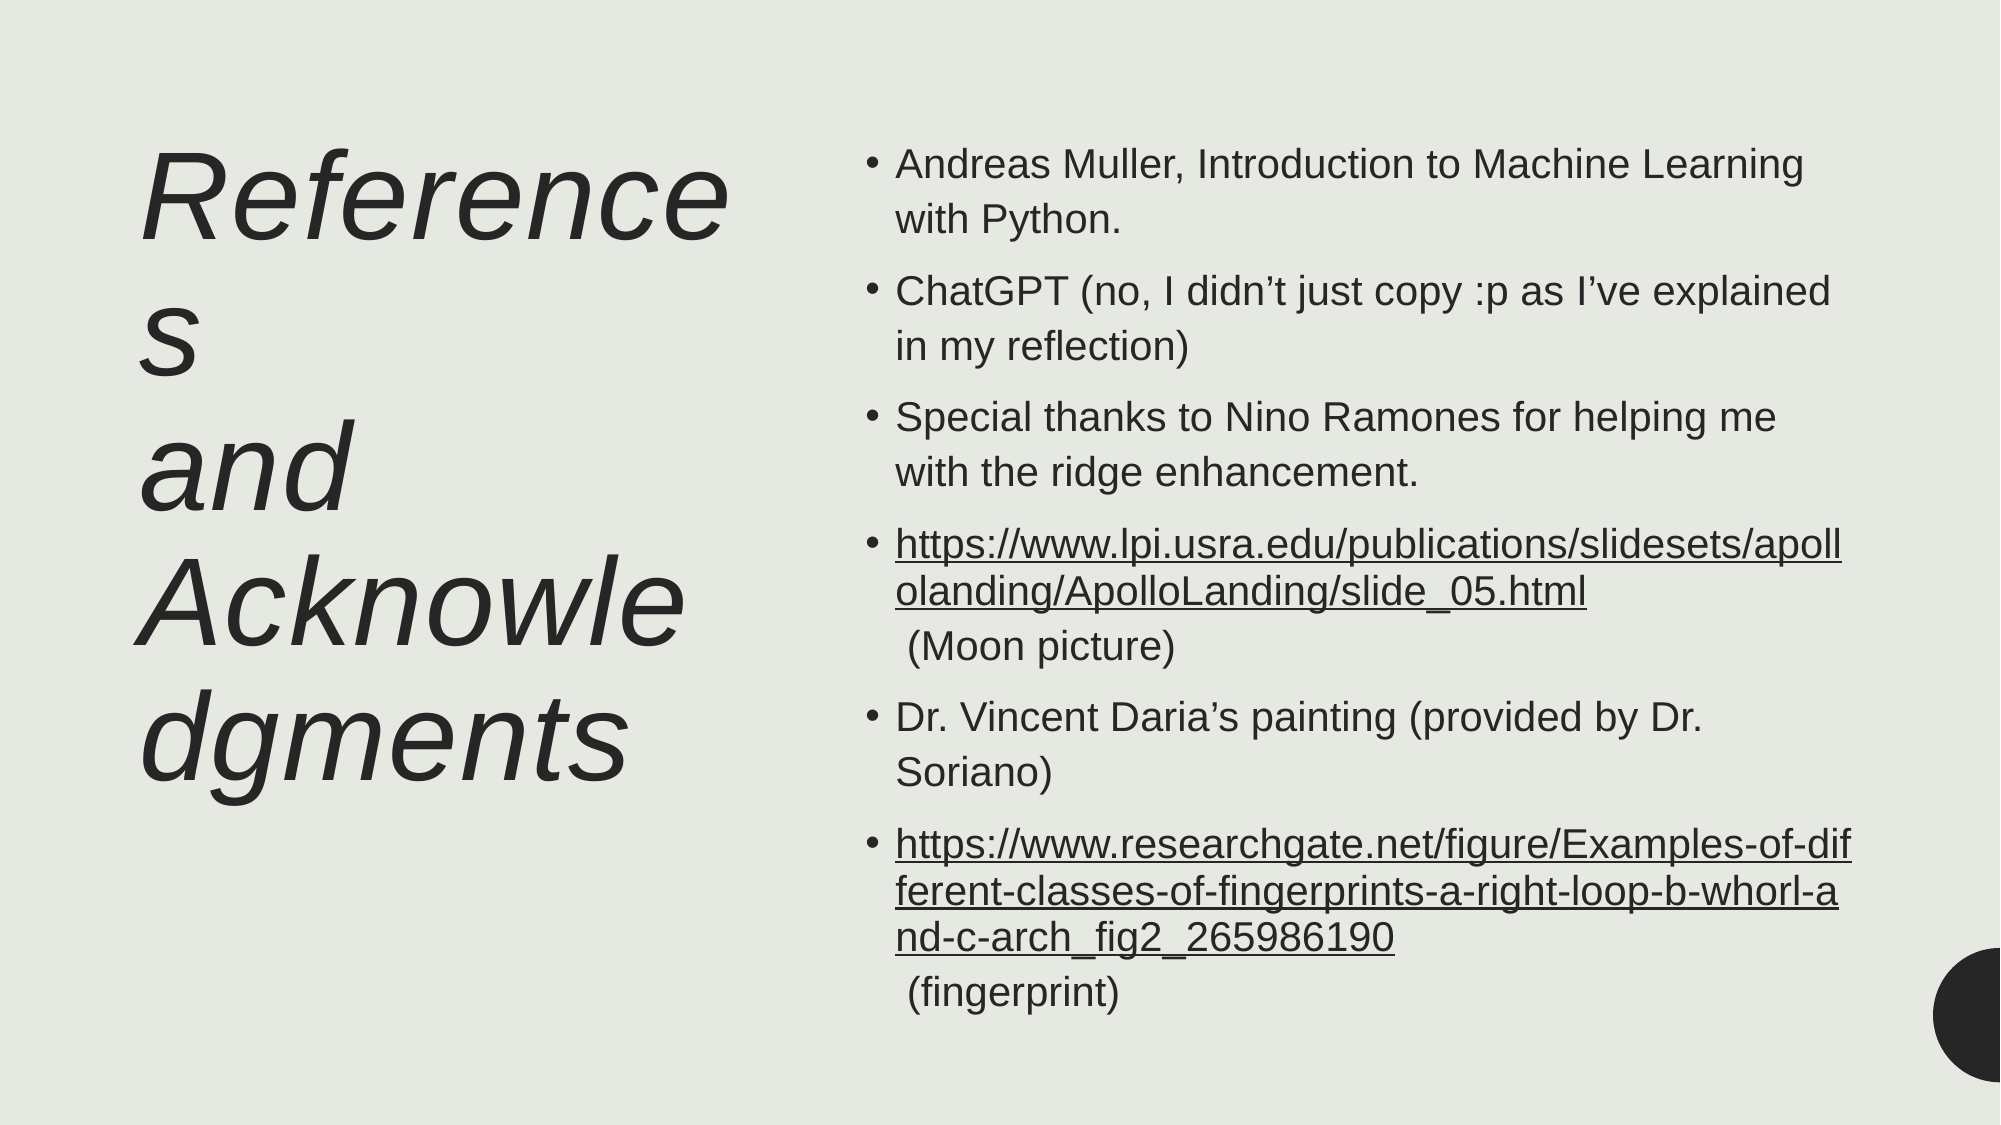

# References and Acknowledgments
Andreas Muller, Introduction to Machine Learning with Python.
ChatGPT (no, I didn’t just copy :p as I’ve explained in my reflection)
Special thanks to Nino Ramones for helping me with the ridge enhancement.
https://www.lpi.usra.edu/publications/slidesets/apollolanding/ApolloLanding/slide_05.html (Moon picture)
Dr. Vincent Daria’s painting (provided by Dr. Soriano)
https://www.researchgate.net/figure/Examples-of-different-classes-of-fingerprints-a-right-loop-b-whorl-and-c-arch_fig2_265986190 (fingerprint)